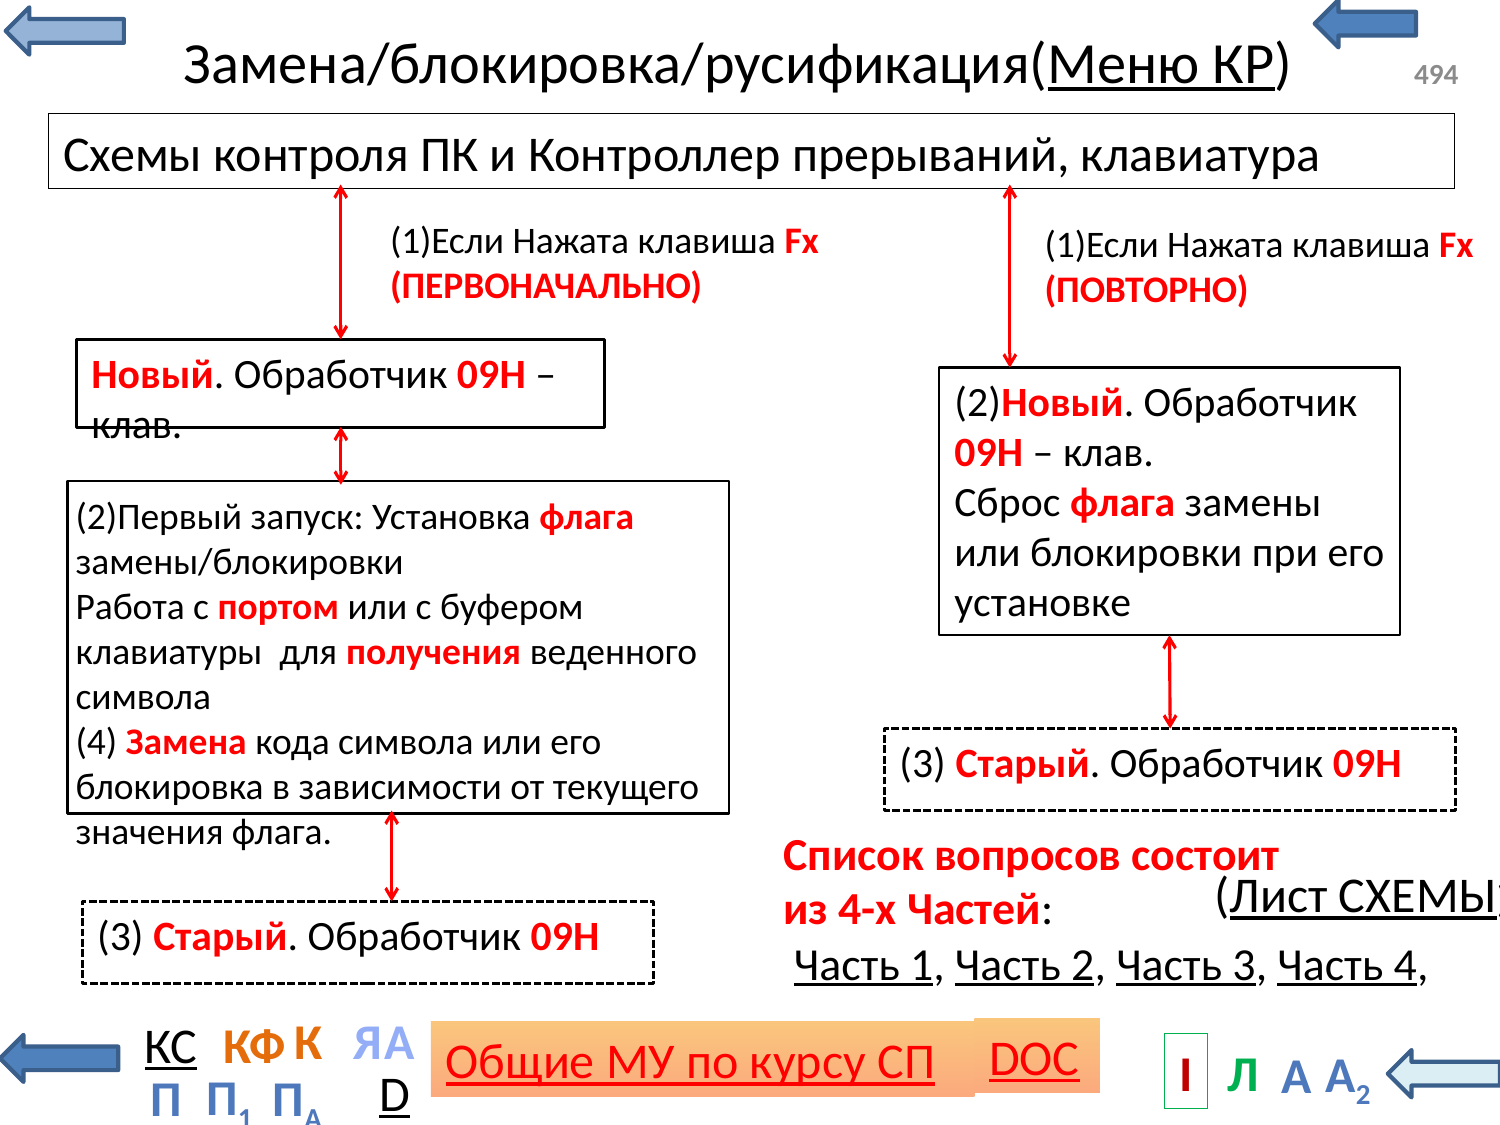

# Замена/блокировка/русификация(Меню КР)
494
Схемы контроля ПК и Контроллер прерываний, клавиатура
(1)Если Нажата клавиша Fx
(ПЕРВОНАЧАЛЬНО)
(1)Если Нажата клавиша Fx
(ПОВТОРНО)

Новый. Обработчик 09H – клав.
(2)Новый. Обработчик 09H – клав.
Сброс флага замены или блокировки при его установке

(2)Первый запуск: Установка флага замены/блокировки
Работа с портом или с буфером клавиатуры  для получения веденного символа
(4) Замена кода символа или его блокировка в зависимости от текущего значения флага.

(3) Старый. Обработчик 09H
Список вопросов состоит
из 4-х Частей:
 Часть 1, Часть 2, Часть 3, Часть 4,
(Лист СХЕМЫ)

(3) Старый. Обработчик 09H